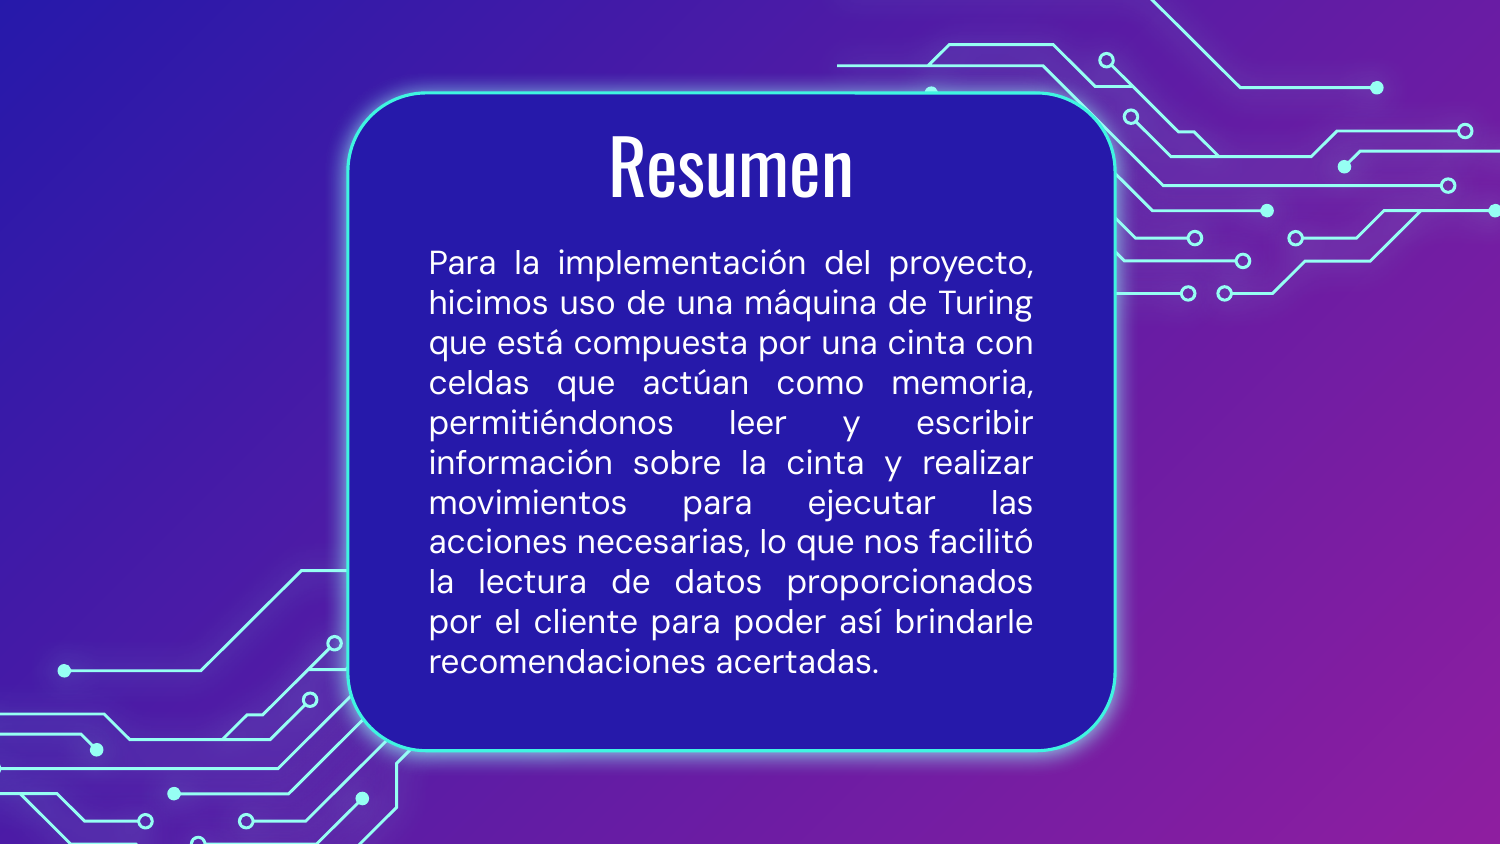

# Resumen
Para la implementación del proyecto, hicimos uso de una máquina de Turing que está compuesta por una cinta con celdas que actúan como memoria, permitiéndonos leer y escribir información sobre la cinta y realizar movimientos para ejecutar las acciones necesarias, lo que nos facilitó la lectura de datos proporcionados por el cliente para poder así brindarle recomendaciones acertadas.